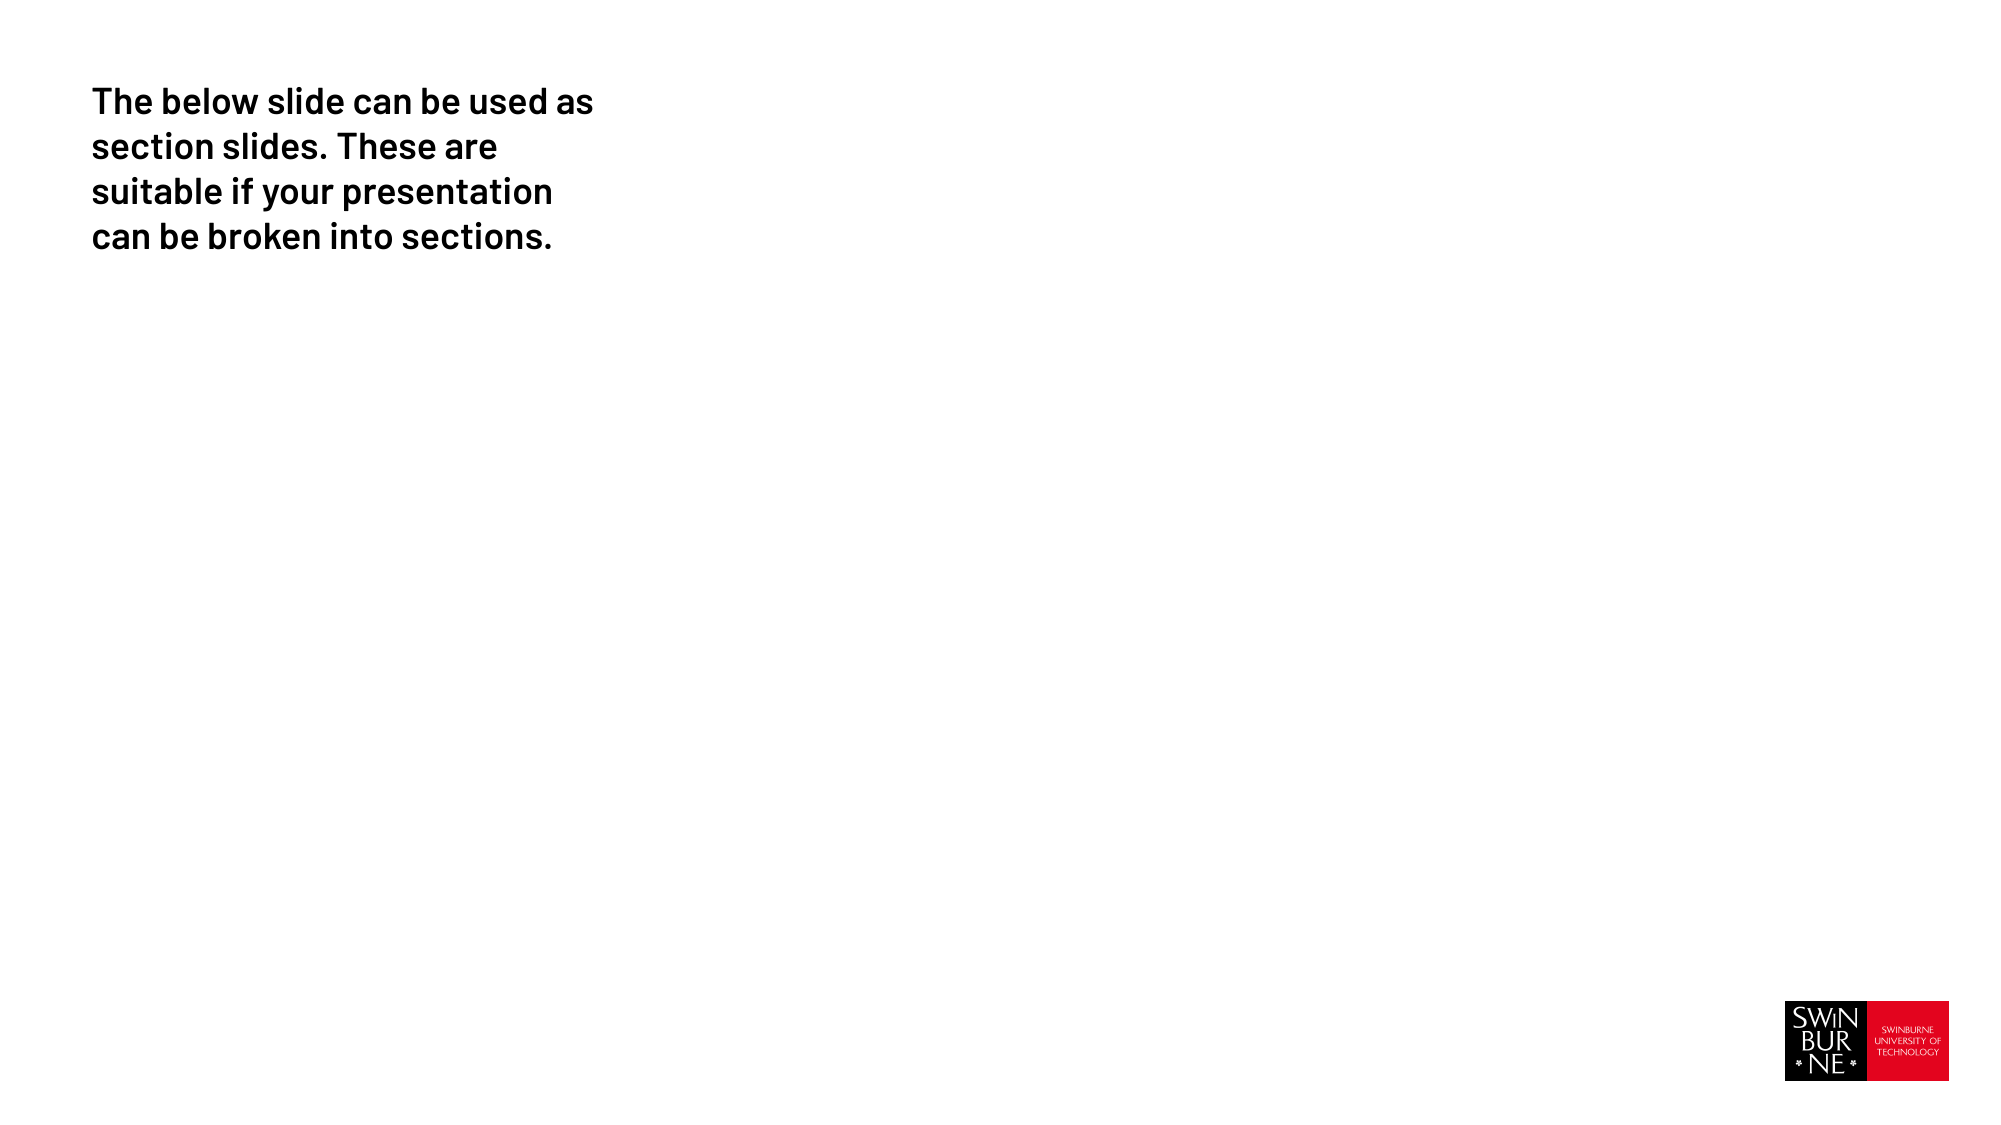

The below slide can be used as section slides. These are suitable if your presentation can be broken into sections.